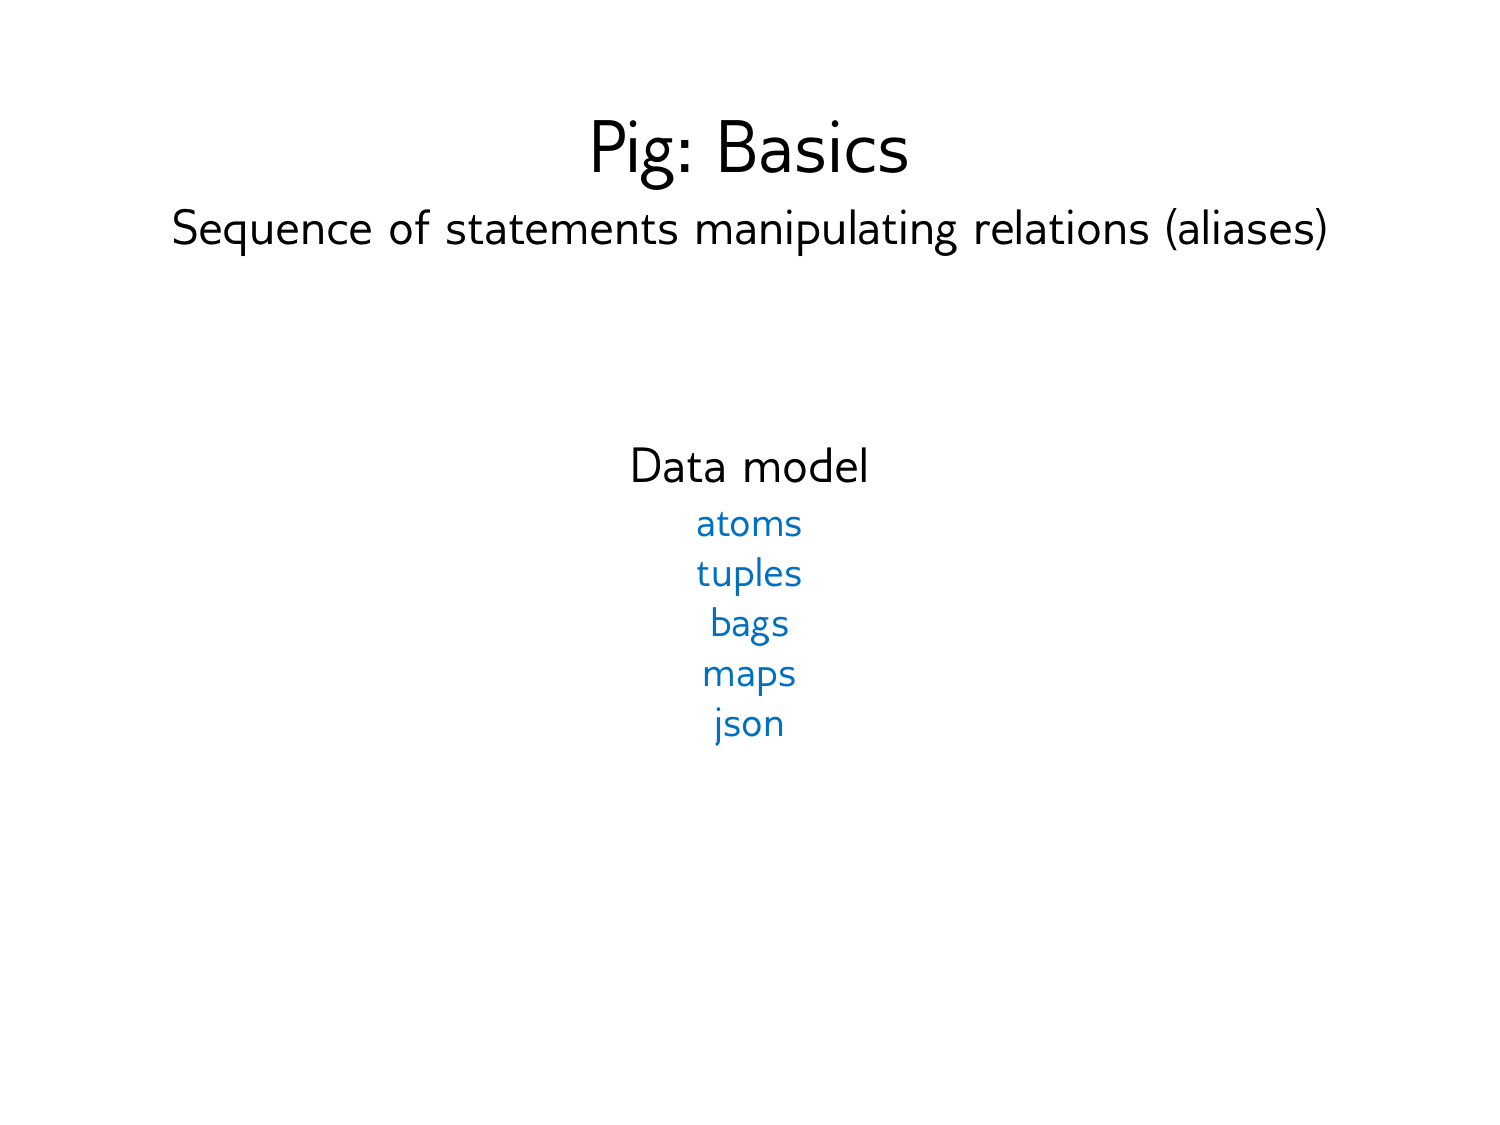

Pig: Basics
Sequence of statements manipulating relations (aliases)
Data model
atoms
tuples
bags
maps
json